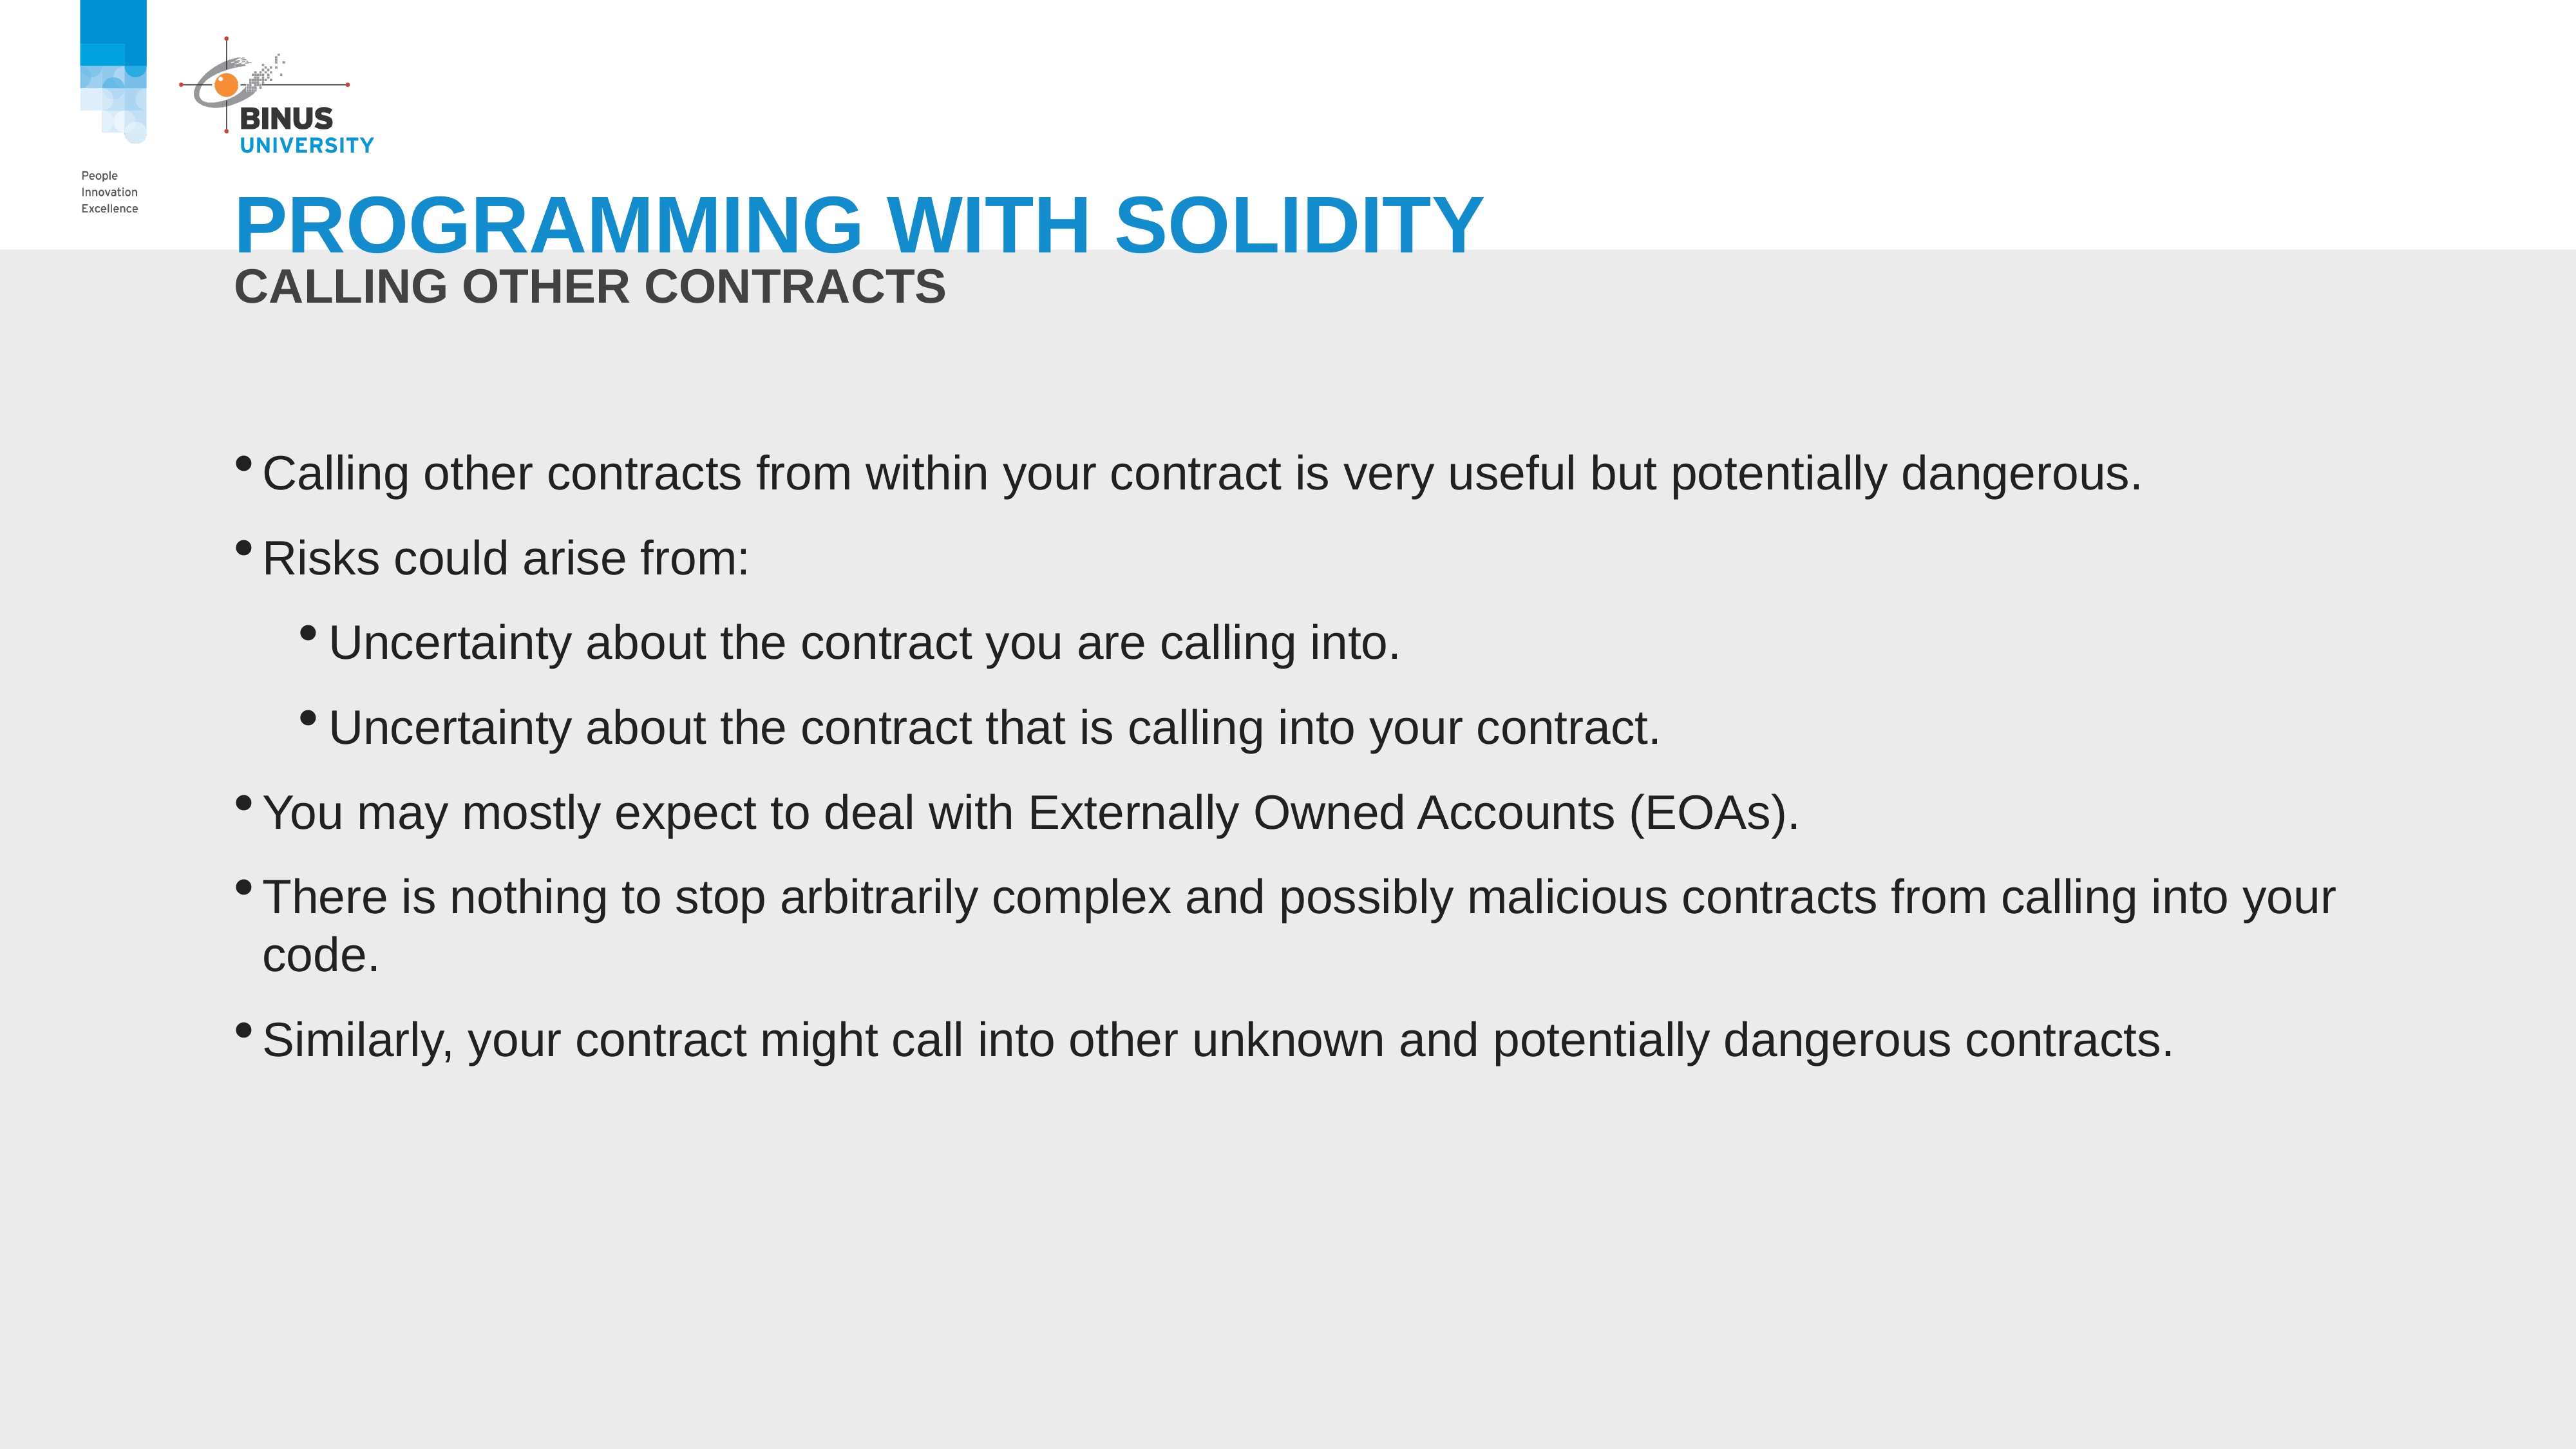

# Programming with solidity
Calling other contracts
Calling other contracts from within your contract is very useful but potentially dangerous.
Risks could arise from:
Uncertainty about the contract you are calling into.
Uncertainty about the contract that is calling into your contract.
You may mostly expect to deal with Externally Owned Accounts (EOAs).
There is nothing to stop arbitrarily complex and possibly malicious contracts from calling into your code.
Similarly, your contract might call into other unknown and potentially dangerous contracts.